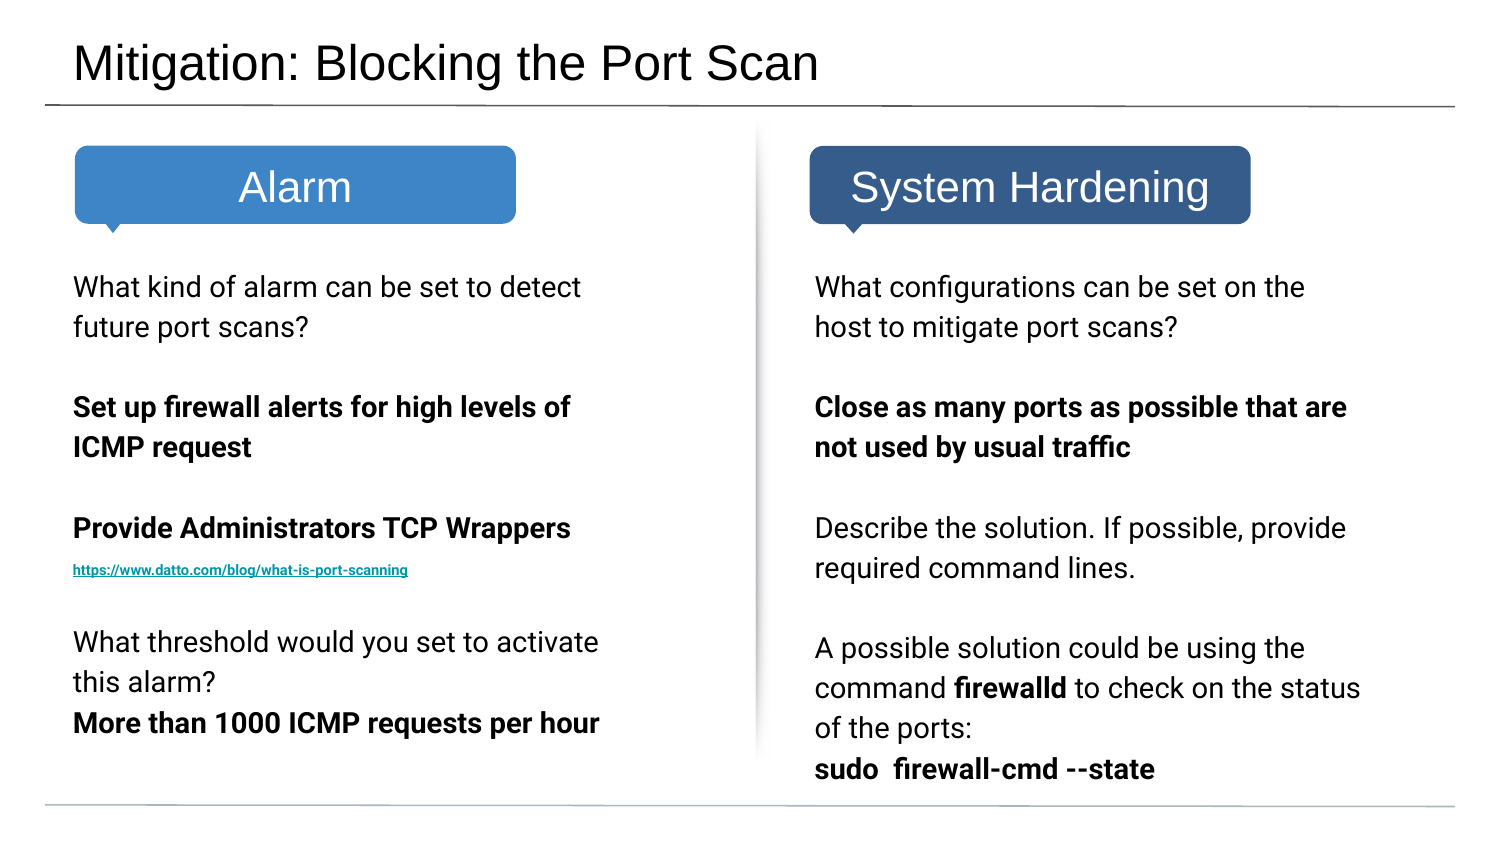

# Mitigation: Blocking the Port Scan
What kind of alarm can be set to detect future port scans?

Set up firewall alerts for high levels of ICMP request

Provide Administrators TCP Wrappers

https://www.datto.com/blog/what-is-port-scanning

What threshold would you set to activate this alarm?
More than 1000 ICMP requests per hour

What configurations can be set on the host to mitigate port scans?

Close as many ports as possible that are not used by usual traffic

Describe the solution. If possible, provide required command lines.

A possible solution could be using the command firewalld to check on the status of the ports:
sudo  firewall-cmd --state